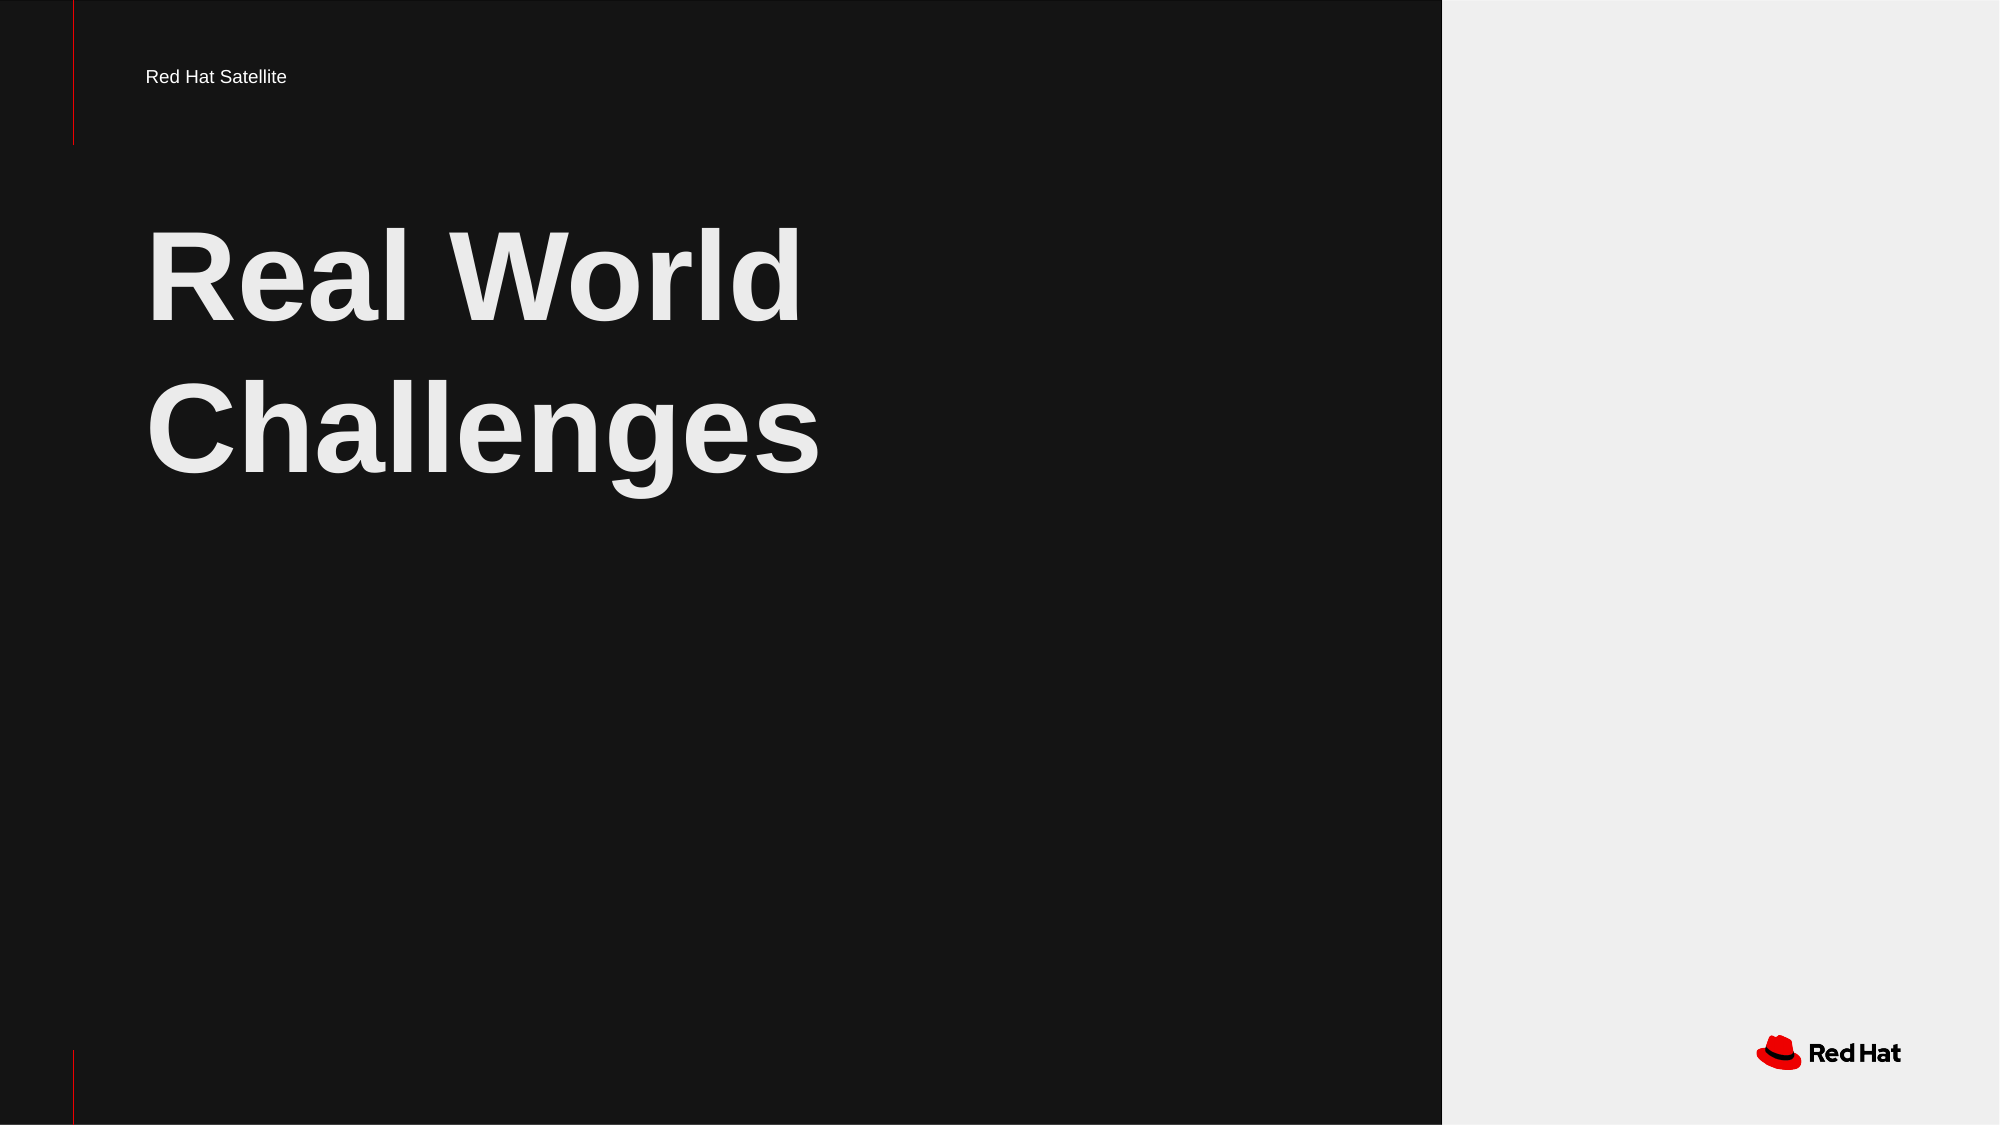

Red Hat Satellite
# Real World Challenges